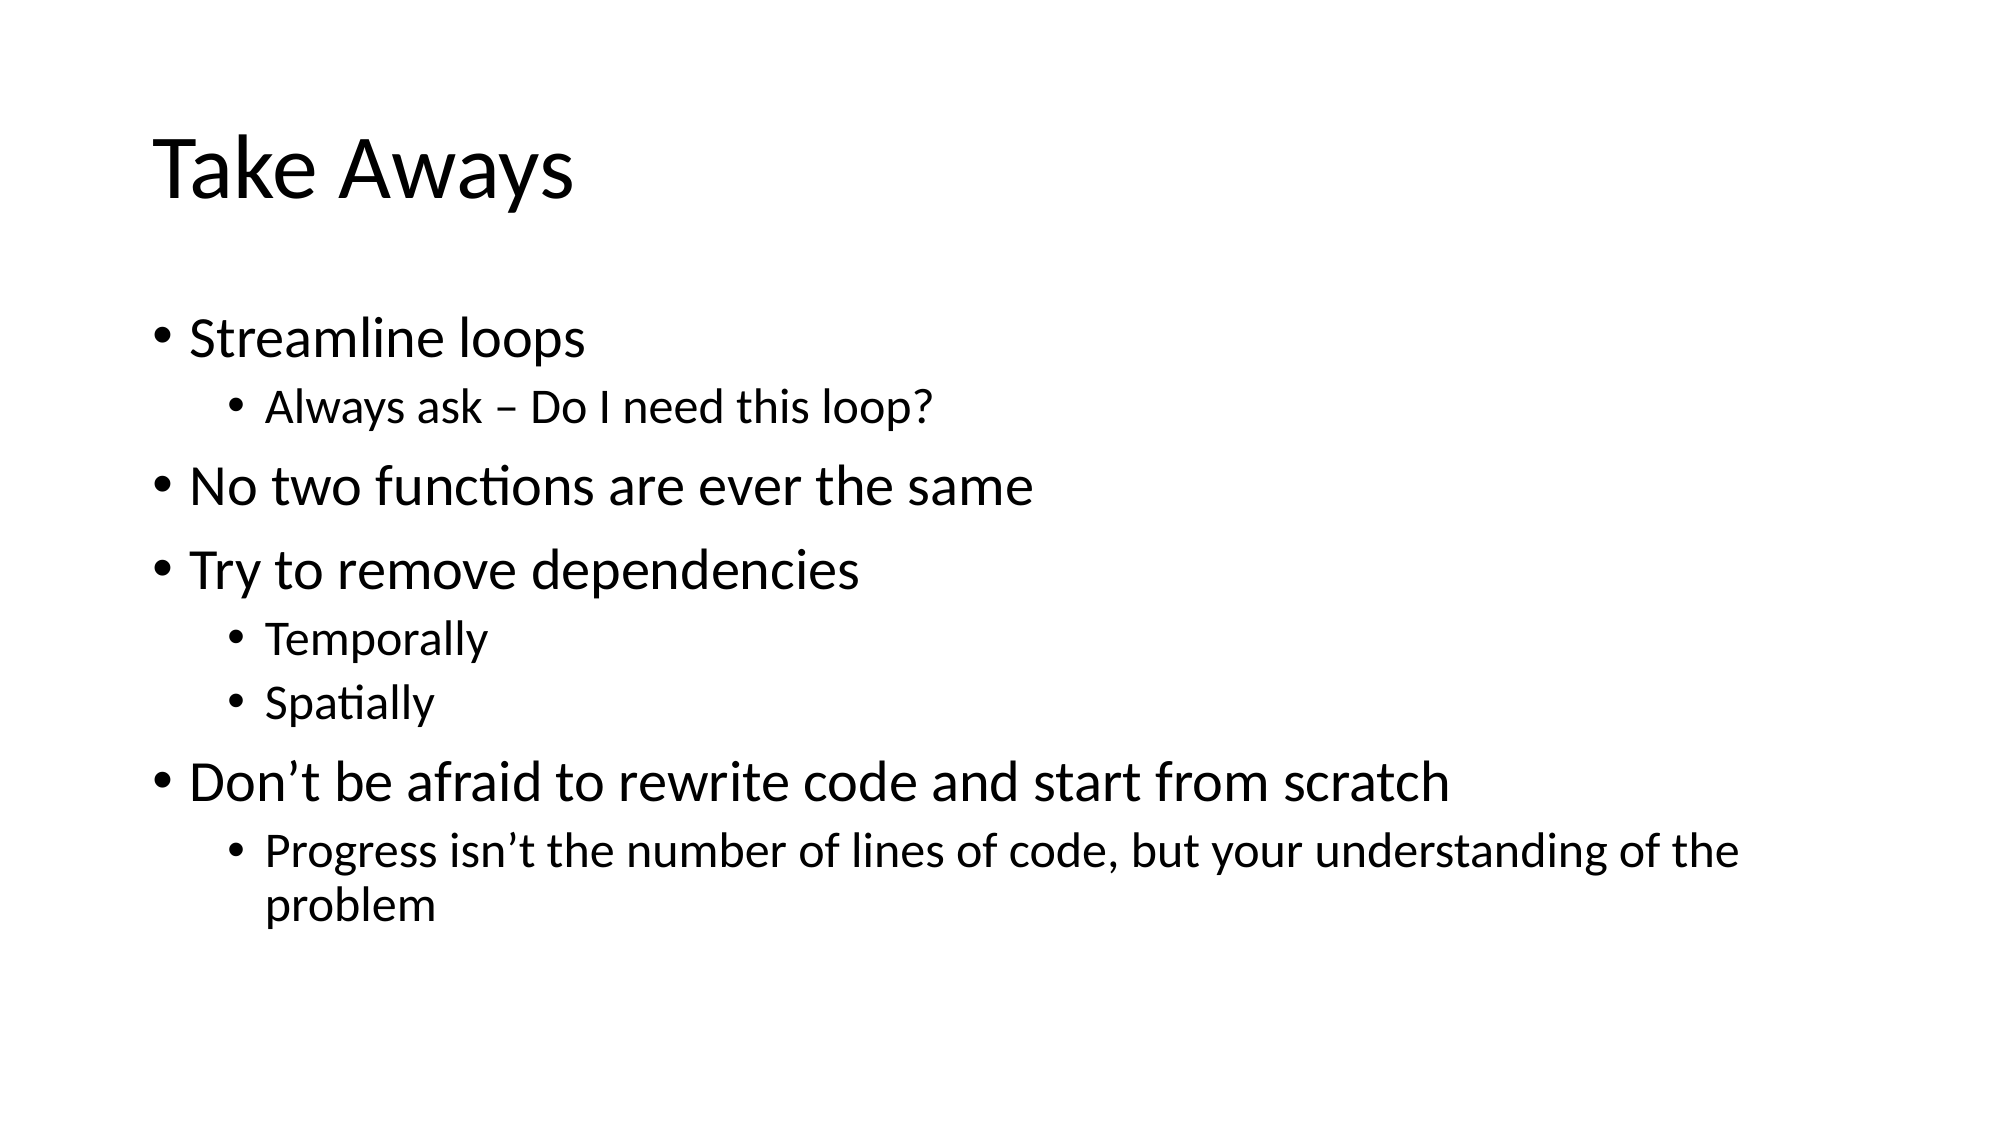

# Take Aways
Streamline loops
Always ask – Do I need this loop?
No two functions are ever the same
Try to remove dependencies
Temporally
Spatially
Don’t be afraid to rewrite code and start from scratch
Progress isn’t the number of lines of code, but your understanding of the problem